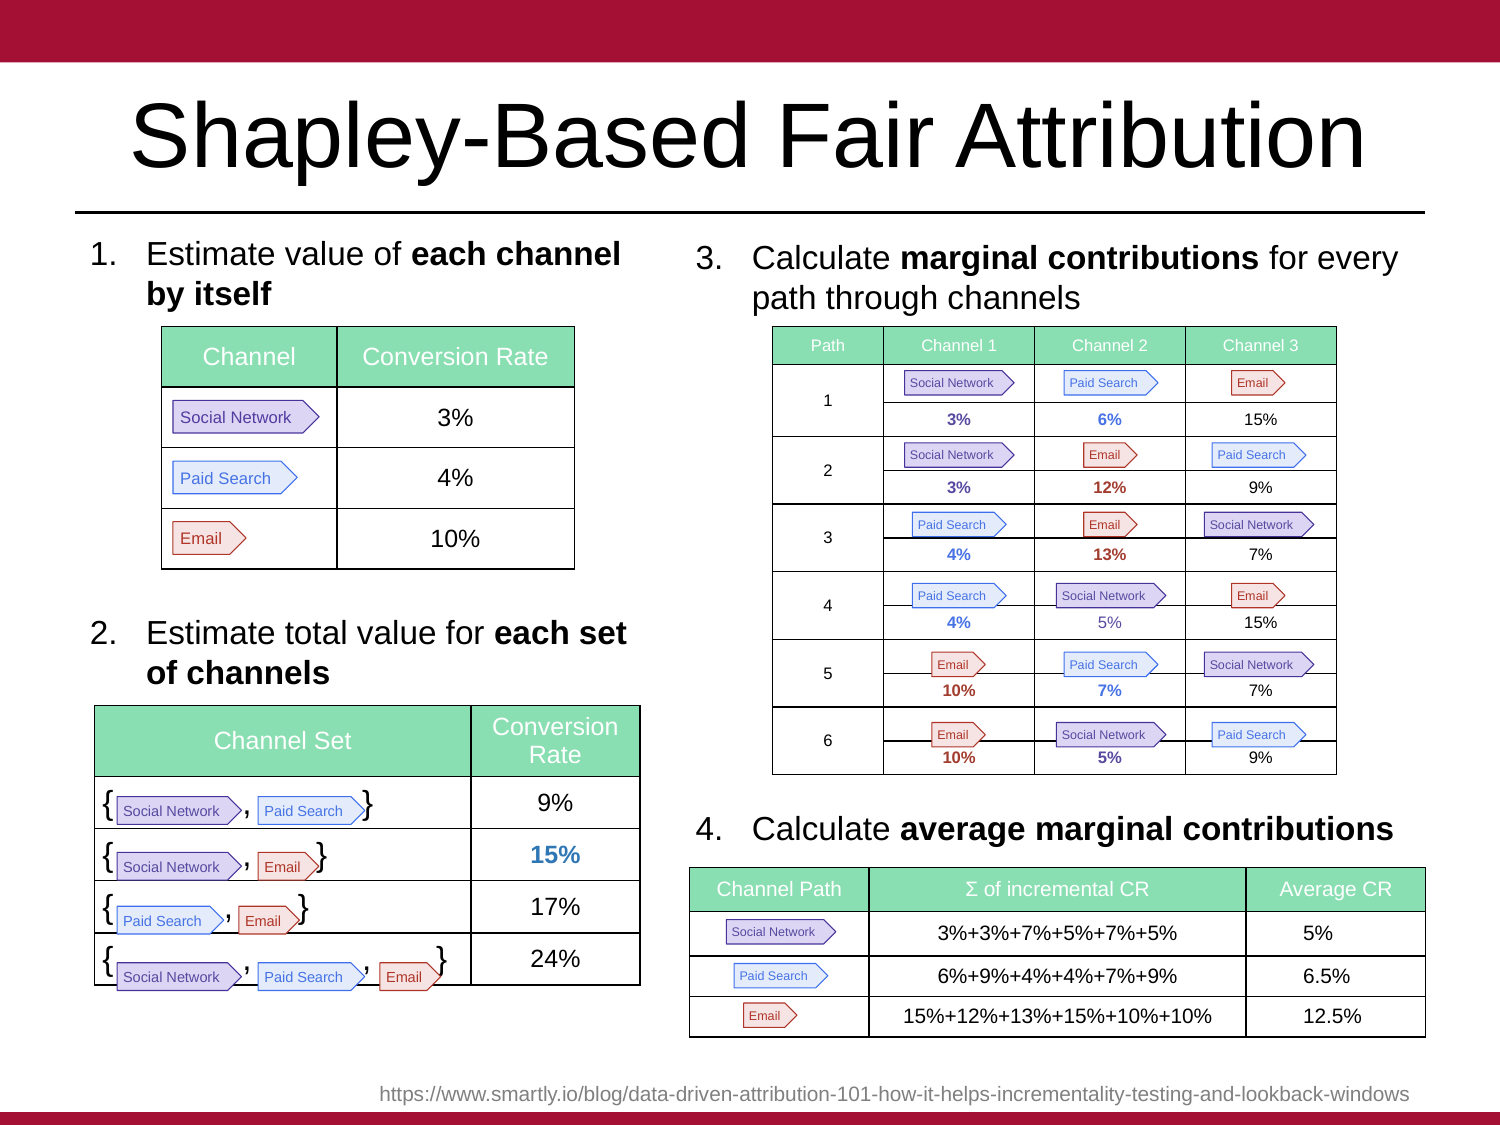

# Shapley-Based Fair Attribution
Estimate value of each channel by itself
Calculate marginal contributions for every path through channels
| Channel | Conversion Rate |
| --- | --- |
|  | 3% |
|  | 4% |
|  | 10% |
| Path | Channel 1 | Channel 2 | Channel 3 |
| --- | --- | --- | --- |
| 1 |  |  |  |
|  | 3% | 6% | 15% |
| 2 |  |  |  |
|  | 3% | 12% | 9% |
| 3 |  |  |  |
|  | 4% | 13% | 7% |
| 4 |  |  |  |
|  | 4% | 5% | 15% |
| 5 |  |  |  |
|  | 10% | 7% | 7% |
| 6 |  |  |  |
|  | 10% | 5% | 9% |

Social Network

Paid Search

Email

Social Network

Social Network

Email

Paid Search

Paid Search

Paid Search

Email

Social Network

Email

Paid Search

Social Network

Email
Estimate total value for each set of channels

Email

Paid Search

Social Network
| Channel Set | Conversion Rate |
| --- | --- |
| { , } | 9% |
| { , } | 15% |
| { , } | 17% |
| { , , } | 24% |

Email

Social Network

Paid Search

Social Network

Paid Search
Calculate average marginal contributions

Social Network

Email
| Channel Path | Σ of incremental CR | Average CR |  |
| --- | --- | --- | --- |
|  | 3%+3%+7%+5%+7%+5% |  | 5% |
|  | 6%+9%+4%+4%+7%+9% |  | 6.5% |
|  | 15%+12%+13%+15%+10%+10% |  | 12.5% |

Paid Search

Email

Social Network

Social Network

Paid Search

Email

Paid Search

Email
https://www.smartly.io/blog/data-driven-attribution-101-how-it-helps-incrementality-testing-and-lookback-windows